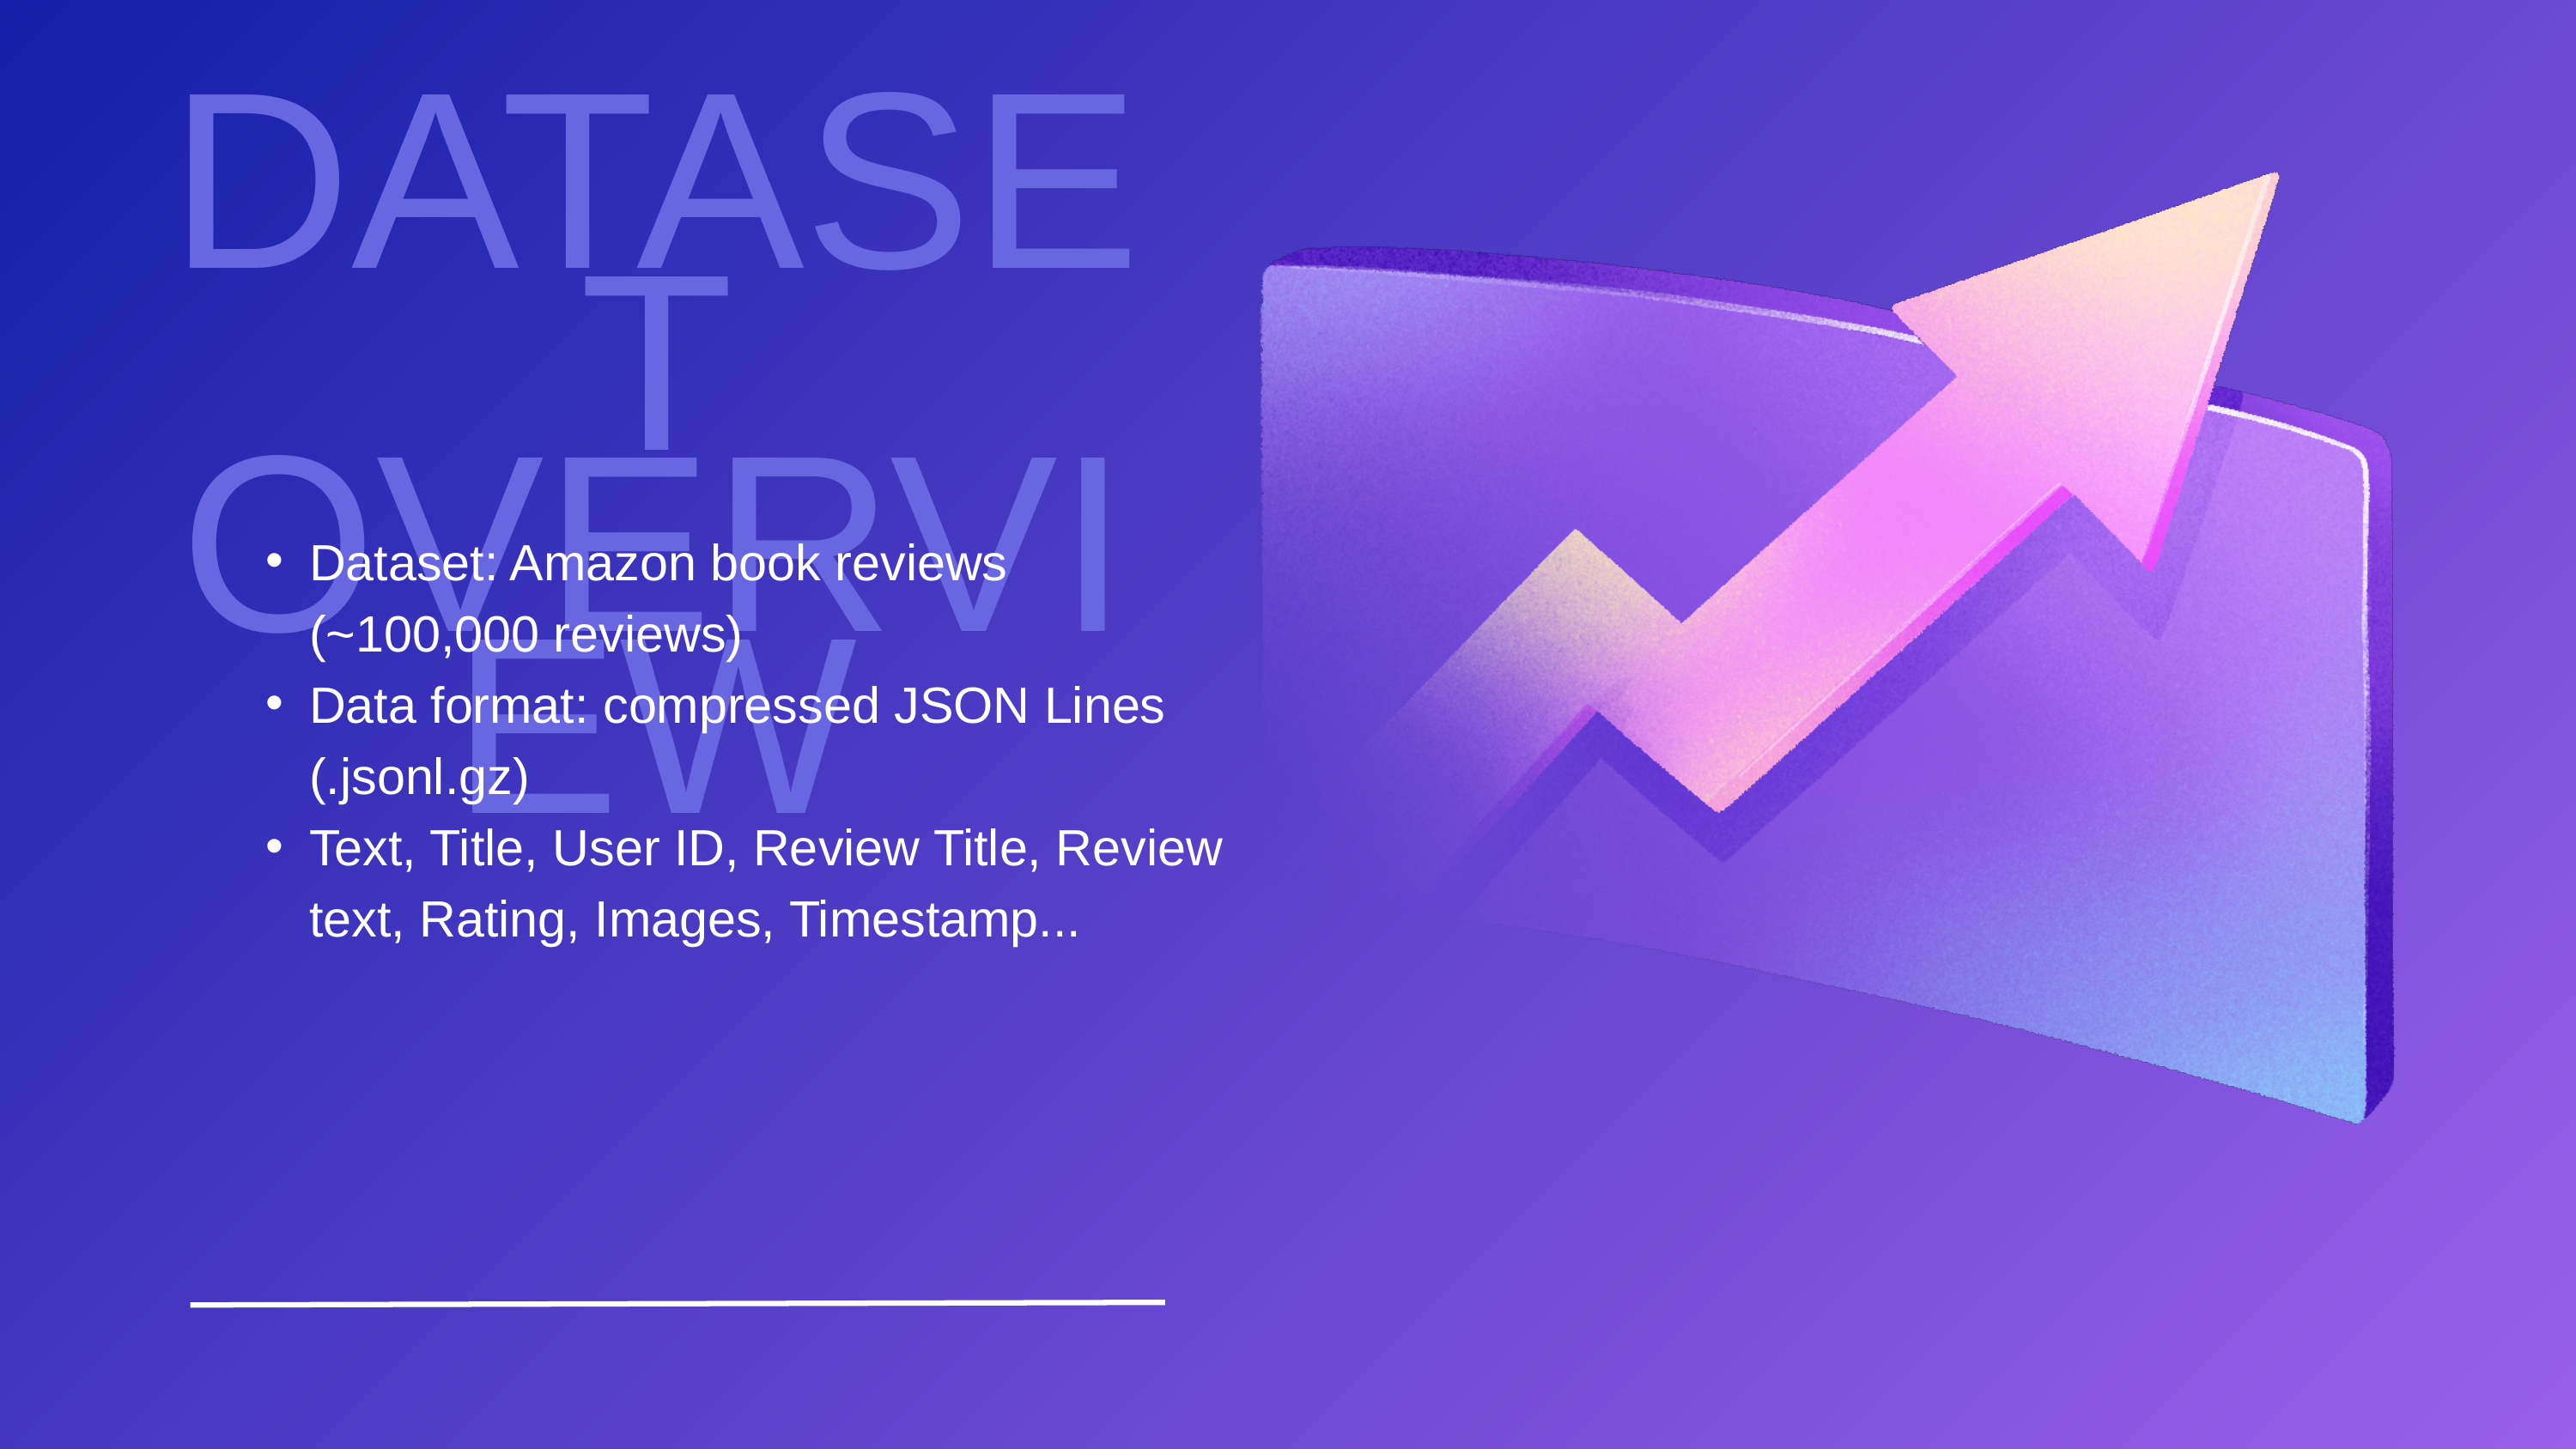

DATASET OVERVIEW

Dataset: Amazon book reviews (~100,000 reviews)
Data format: compressed JSON Lines (.jsonl.gz)
Text, Title, User ID, Review Title, Review text, Rating, Images, Timestamp...